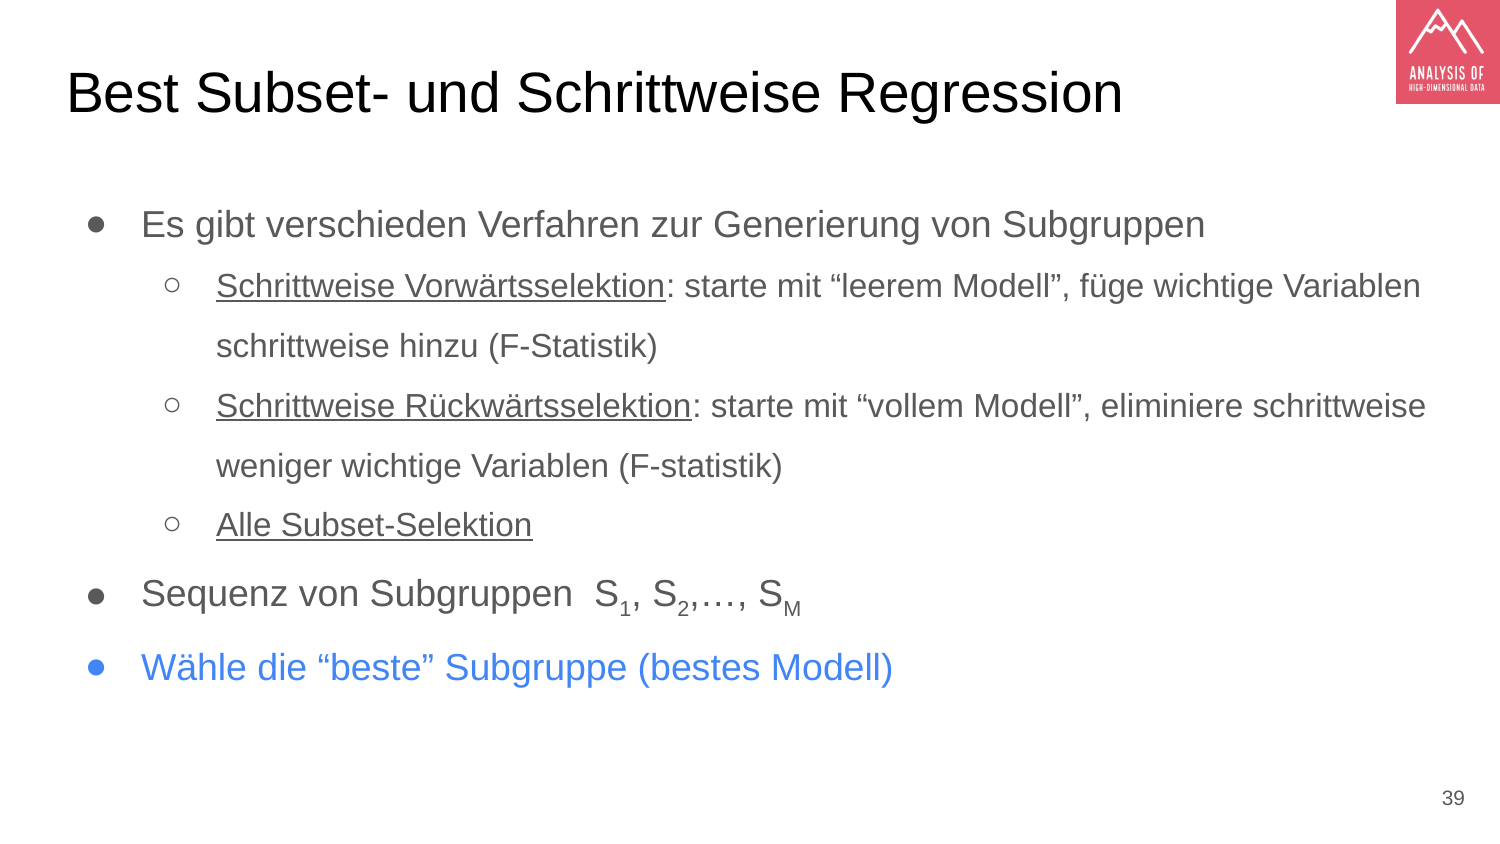

# Best Subset- und Schrittweise Regression
Es gibt verschieden Verfahren zur Generierung von Subgruppen
Schrittweise Vorwärtsselektion: starte mit “leerem Modell”, füge wichtige Variablen schrittweise hinzu (F-Statistik)
Schrittweise Rückwärtsselektion: starte mit “vollem Modell”, eliminiere schrittweise weniger wichtige Variablen (F-statistik)
Alle Subset-Selektion
Sequenz von Subgruppen  S1, S2,…, SM
Wähle die “beste” Subgruppe (bestes Modell)

39